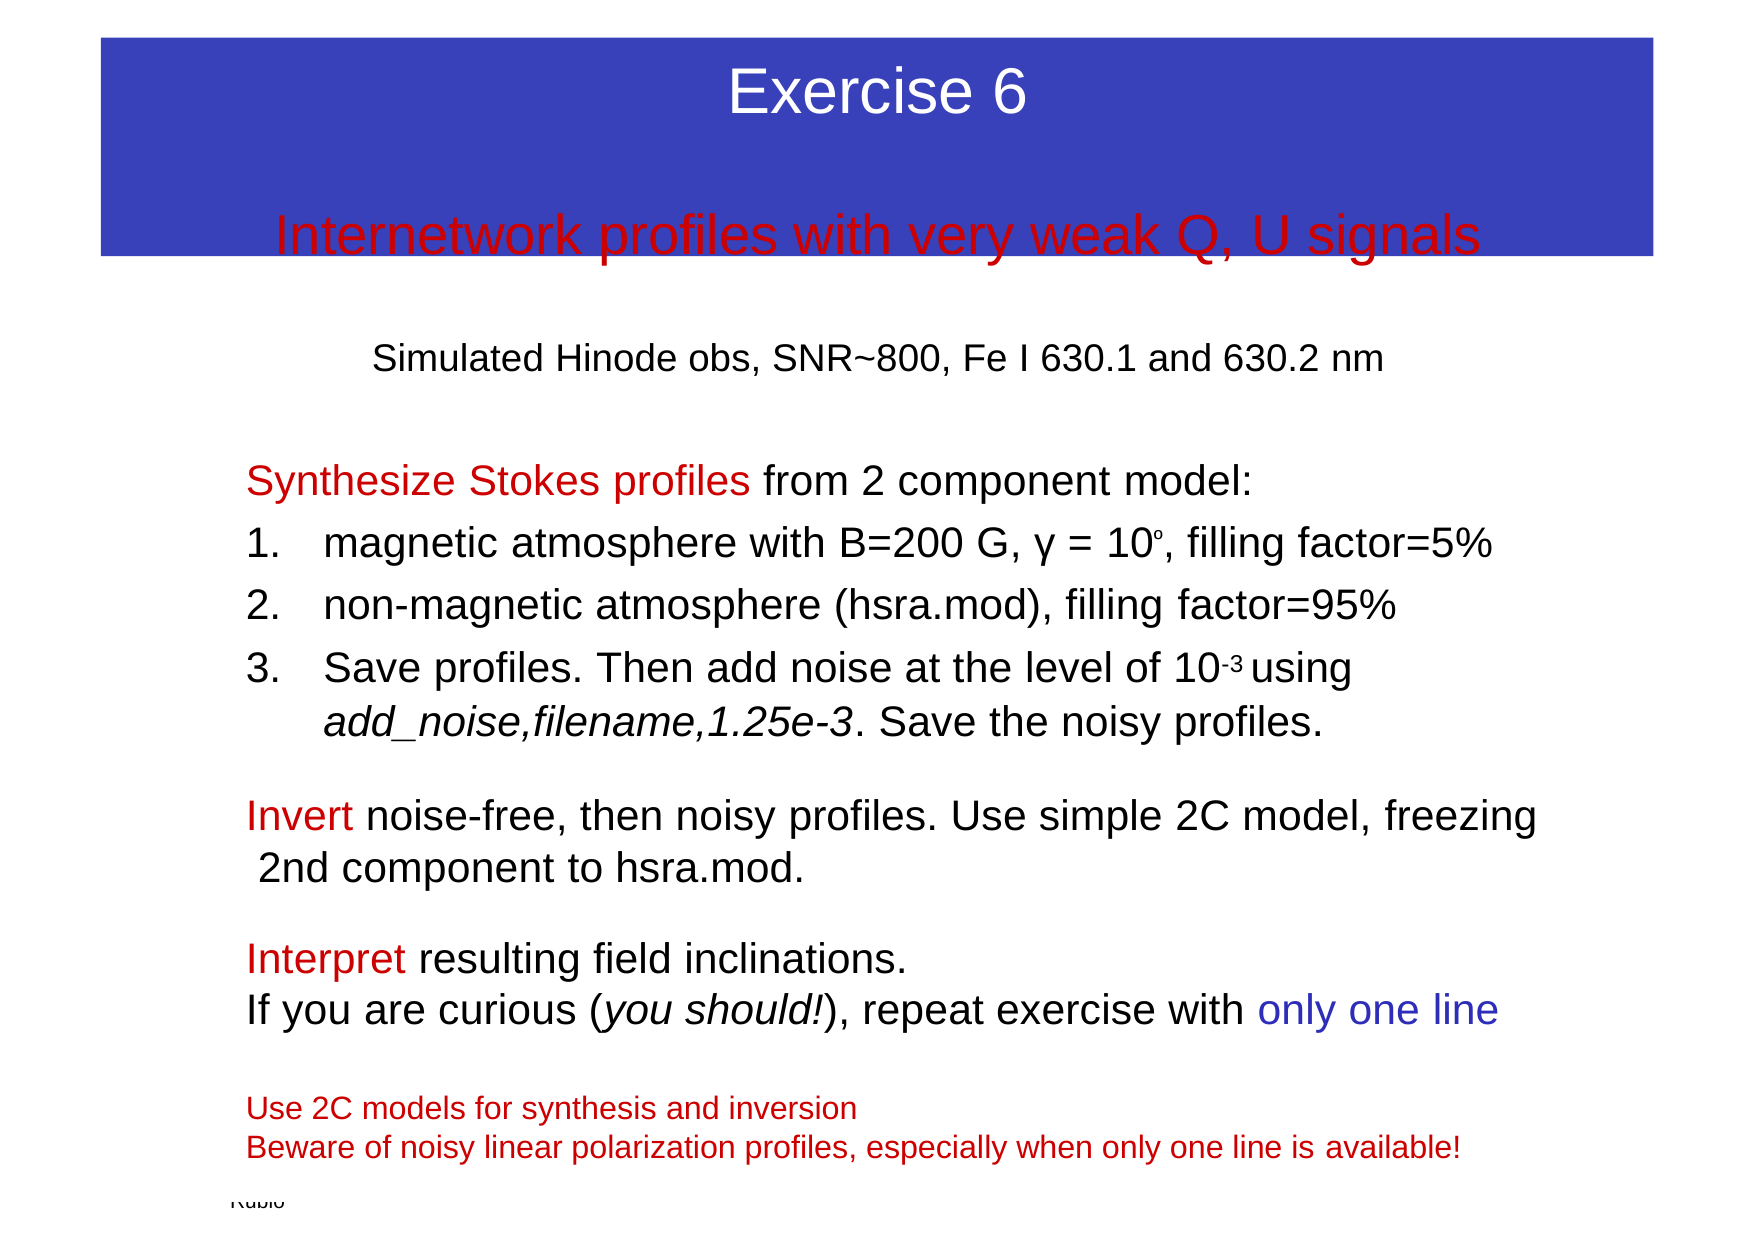

# Exercise 6
Internetwork profiles with very weak Q, U signals

Simulated Hinode obs, SNR~800, Fe I 630.1 and 630.2 nm

Synthesize Stokes profiles from 2 component model:
magnetic atmosphere with B=200 G, γ = 10º, filling factor=5%
non-magnetic atmosphere (hsra.mod), filling factor=95%
Save profiles. Then add noise at the level of 10-3 using
add_noise,filename,1.25e-3. Save the noisy profiles.
Invert noise-free, then noisy profiles. Use simple 2C model, freezing  2nd component to hsra.mod.
Interpret resulting field inclinations.
If you are curious (you should!), repeat exercise with only one line

Use 2C models for synthesis and inversion
Beware of noisy linear polarization profiles, especially when only one line is available!

3rd SOLARNET School, 18-23 May 2015, Granada, Spain	Luis Bellot Rubio